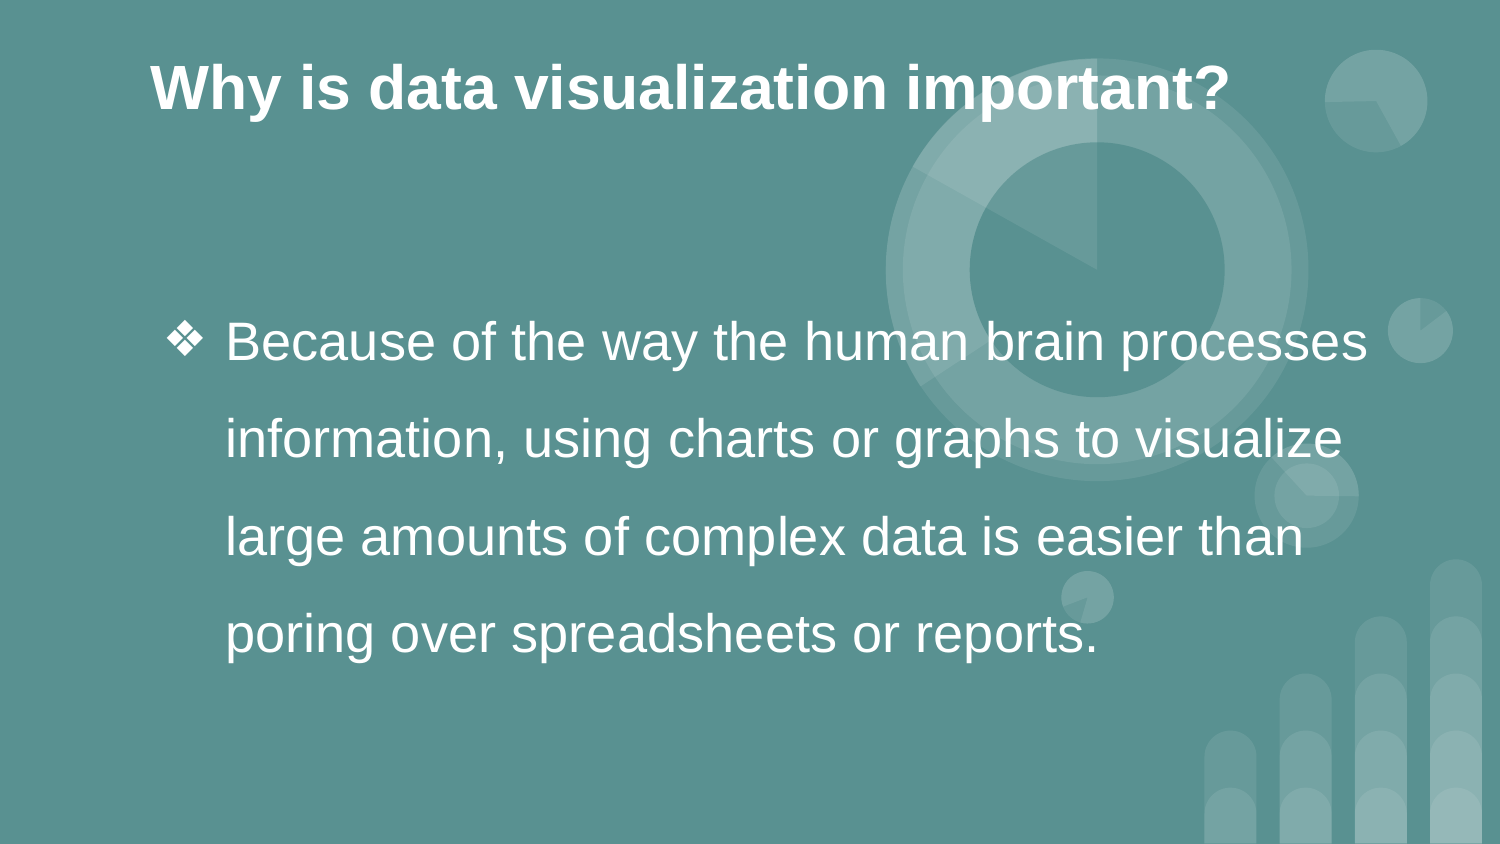

Why is data visualization important?

Because of the way the human brain processes information, using charts or graphs to visualize large amounts of complex data is easier than poring over spreadsheets or reports.